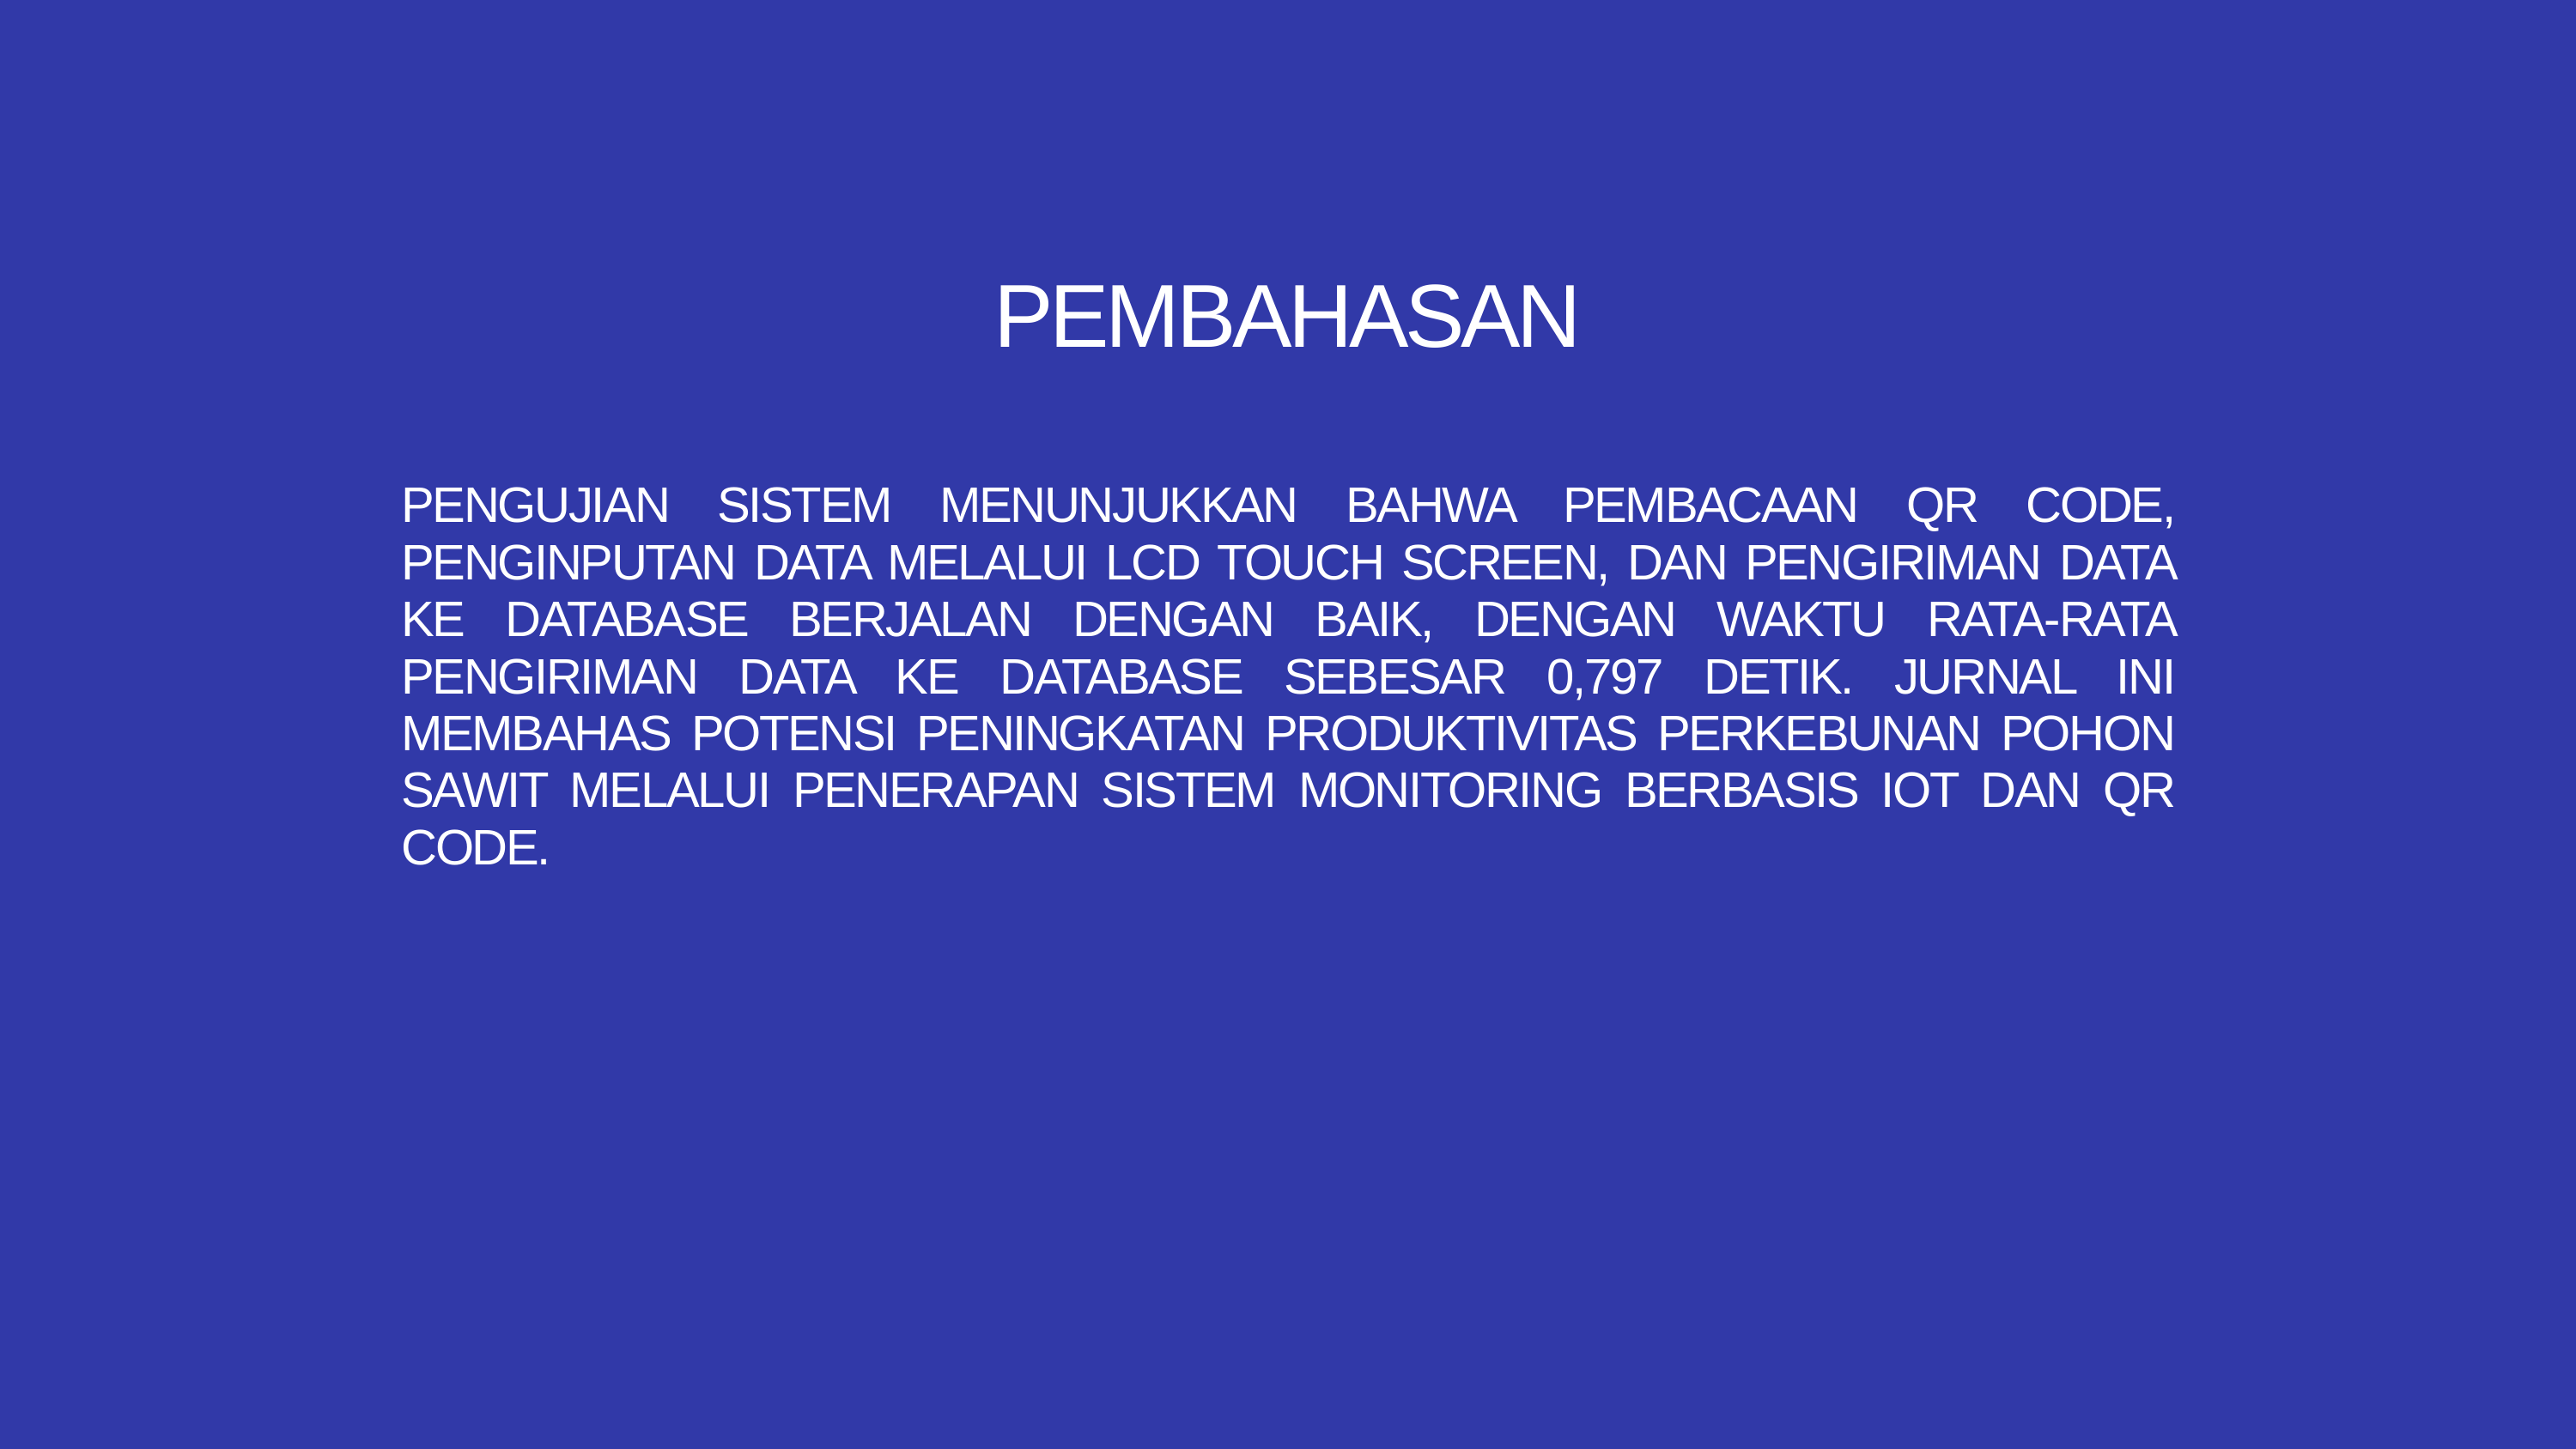

PEMBAHASAN
PENGUJIAN SISTEM MENUNJUKKAN BAHWA PEMBACAAN QR CODE, PENGINPUTAN DATA MELALUI LCD TOUCH SCREEN, DAN PENGIRIMAN DATA KE DATABASE BERJALAN DENGAN BAIK, DENGAN WAKTU RATA-RATA PENGIRIMAN DATA KE DATABASE SEBESAR 0,797 DETIK. JURNAL INI MEMBAHAS POTENSI PENINGKATAN PRODUKTIVITAS PERKEBUNAN POHON SAWIT MELALUI PENERAPAN SISTEM MONITORING BERBASIS IOT DAN QR CODE.